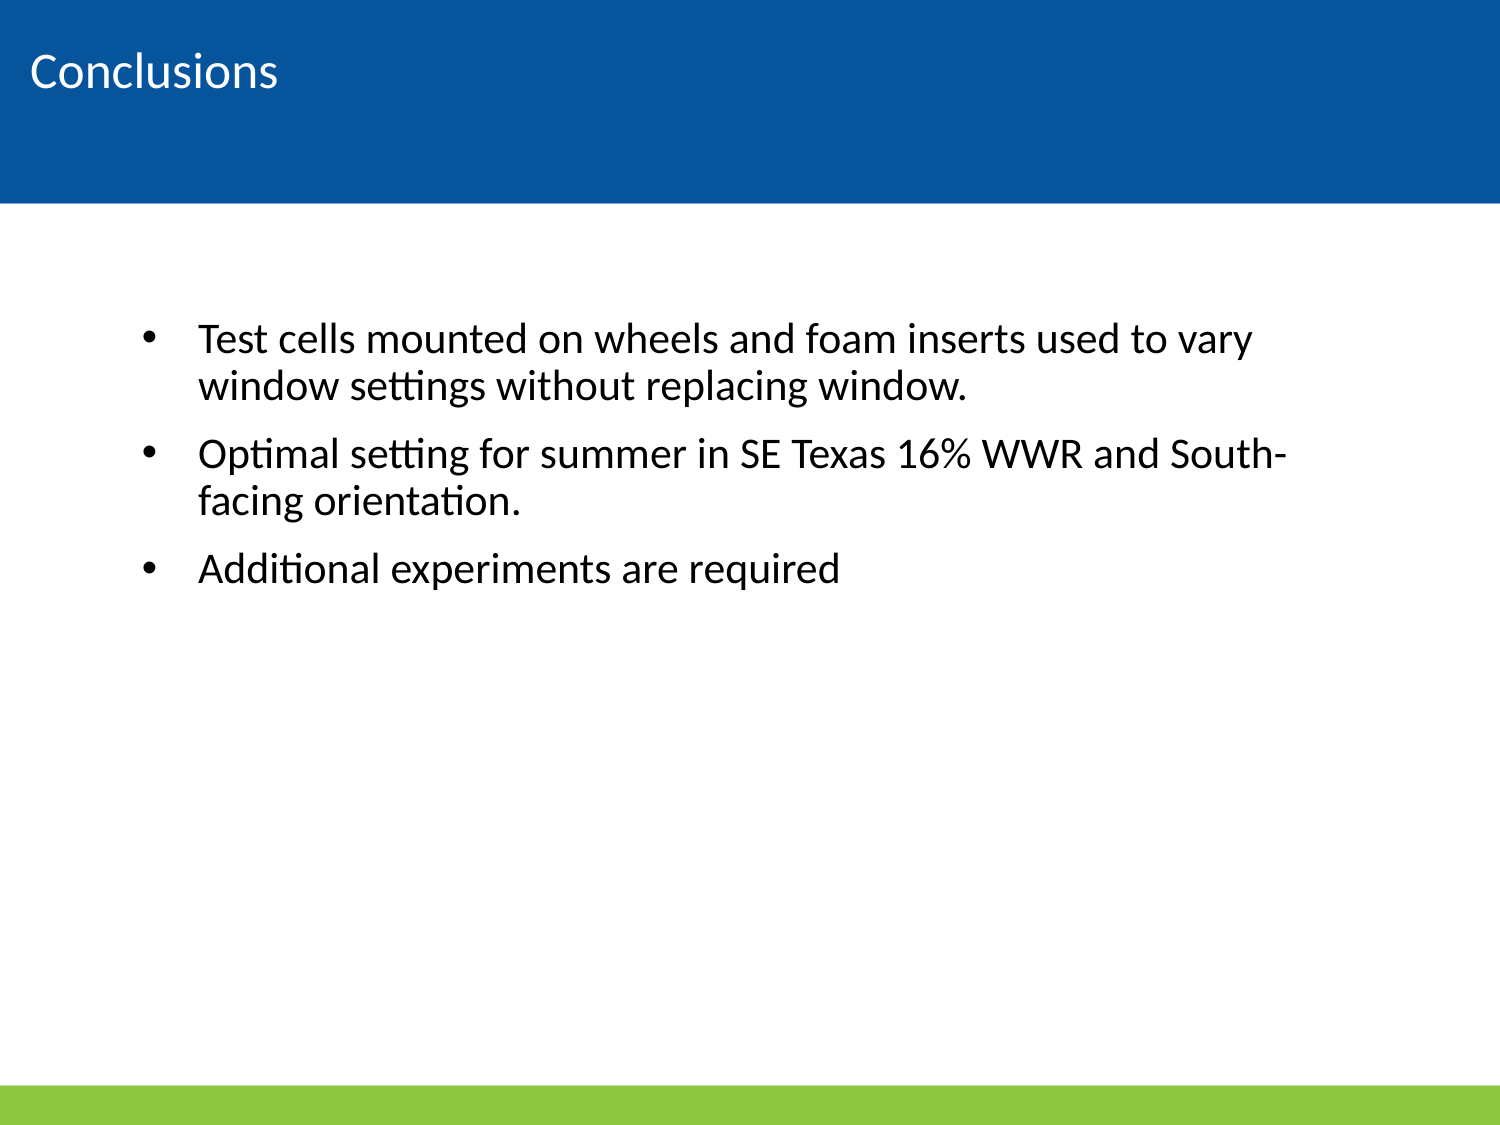

# Conclusions
Test cells mounted on wheels and foam inserts used to vary window settings without replacing window.
Optimal setting for summer in SE Texas 16% WWR and South-facing orientation.
Additional experiments are required